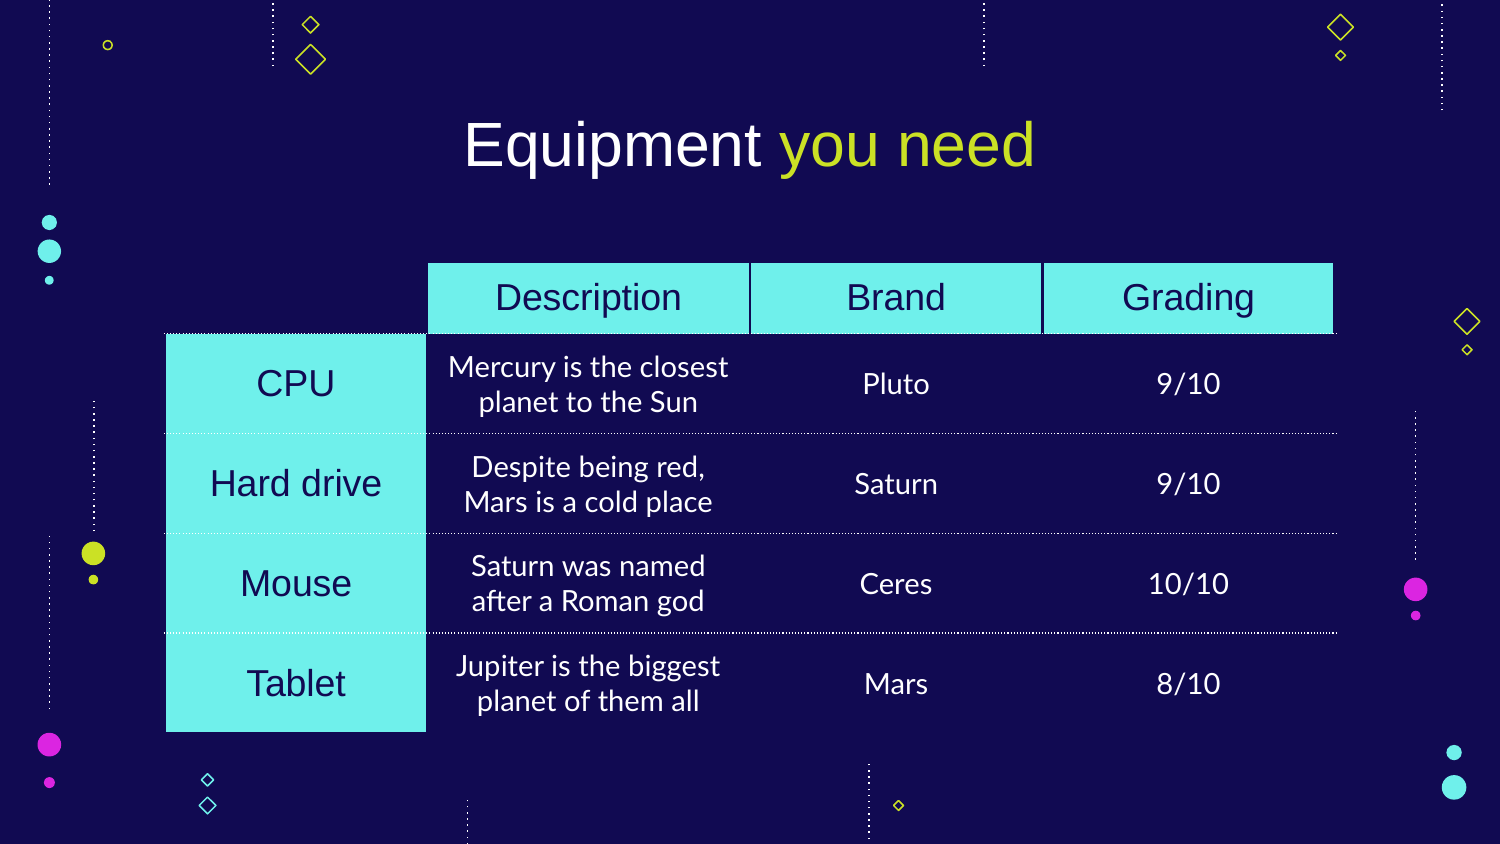

# Equipment you need
|  | Description | Brand | Grading |
| --- | --- | --- | --- |
| CPU | Mercury is the closest planet to the Sun | Pluto | 9/10 |
| Hard drive | Despite being red, Mars is a cold place | Saturn | 9/10 |
| Mouse | Saturn was named after a Roman god | Ceres | 10/10 |
| Tablet | Jupiter is the biggest planet of them all | Mars | 8/10 |